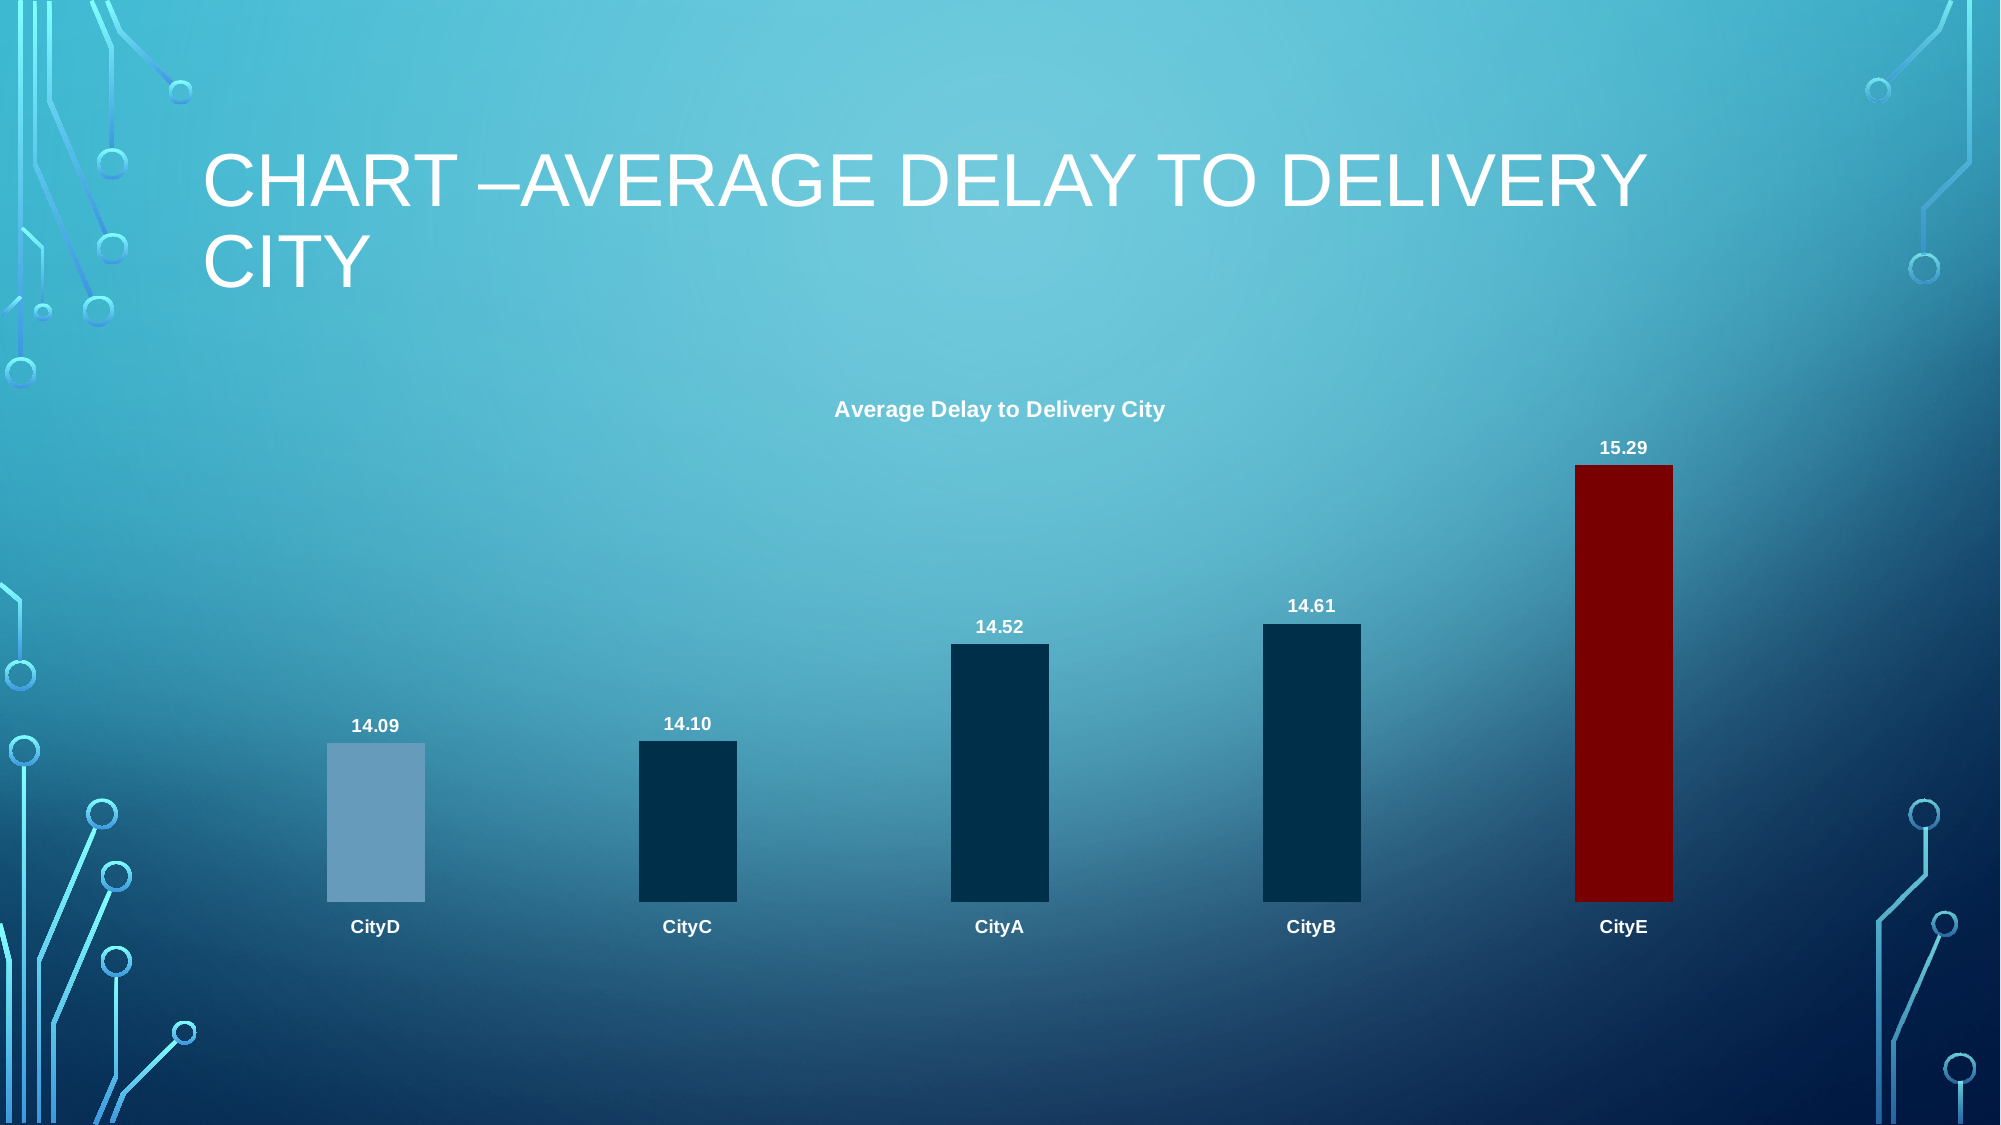

# Chart –Average Delay to Delivery City

### Chart: Average Delay to Delivery City

| Category | Total |
|---|---|
| CityD | 14.086538461538462 |
| CityC | 14.097560975609756 |
| CityA | 14.517799352750808 |
| CityB | 14.60625 |
| CityE | 15.294117647058824 |